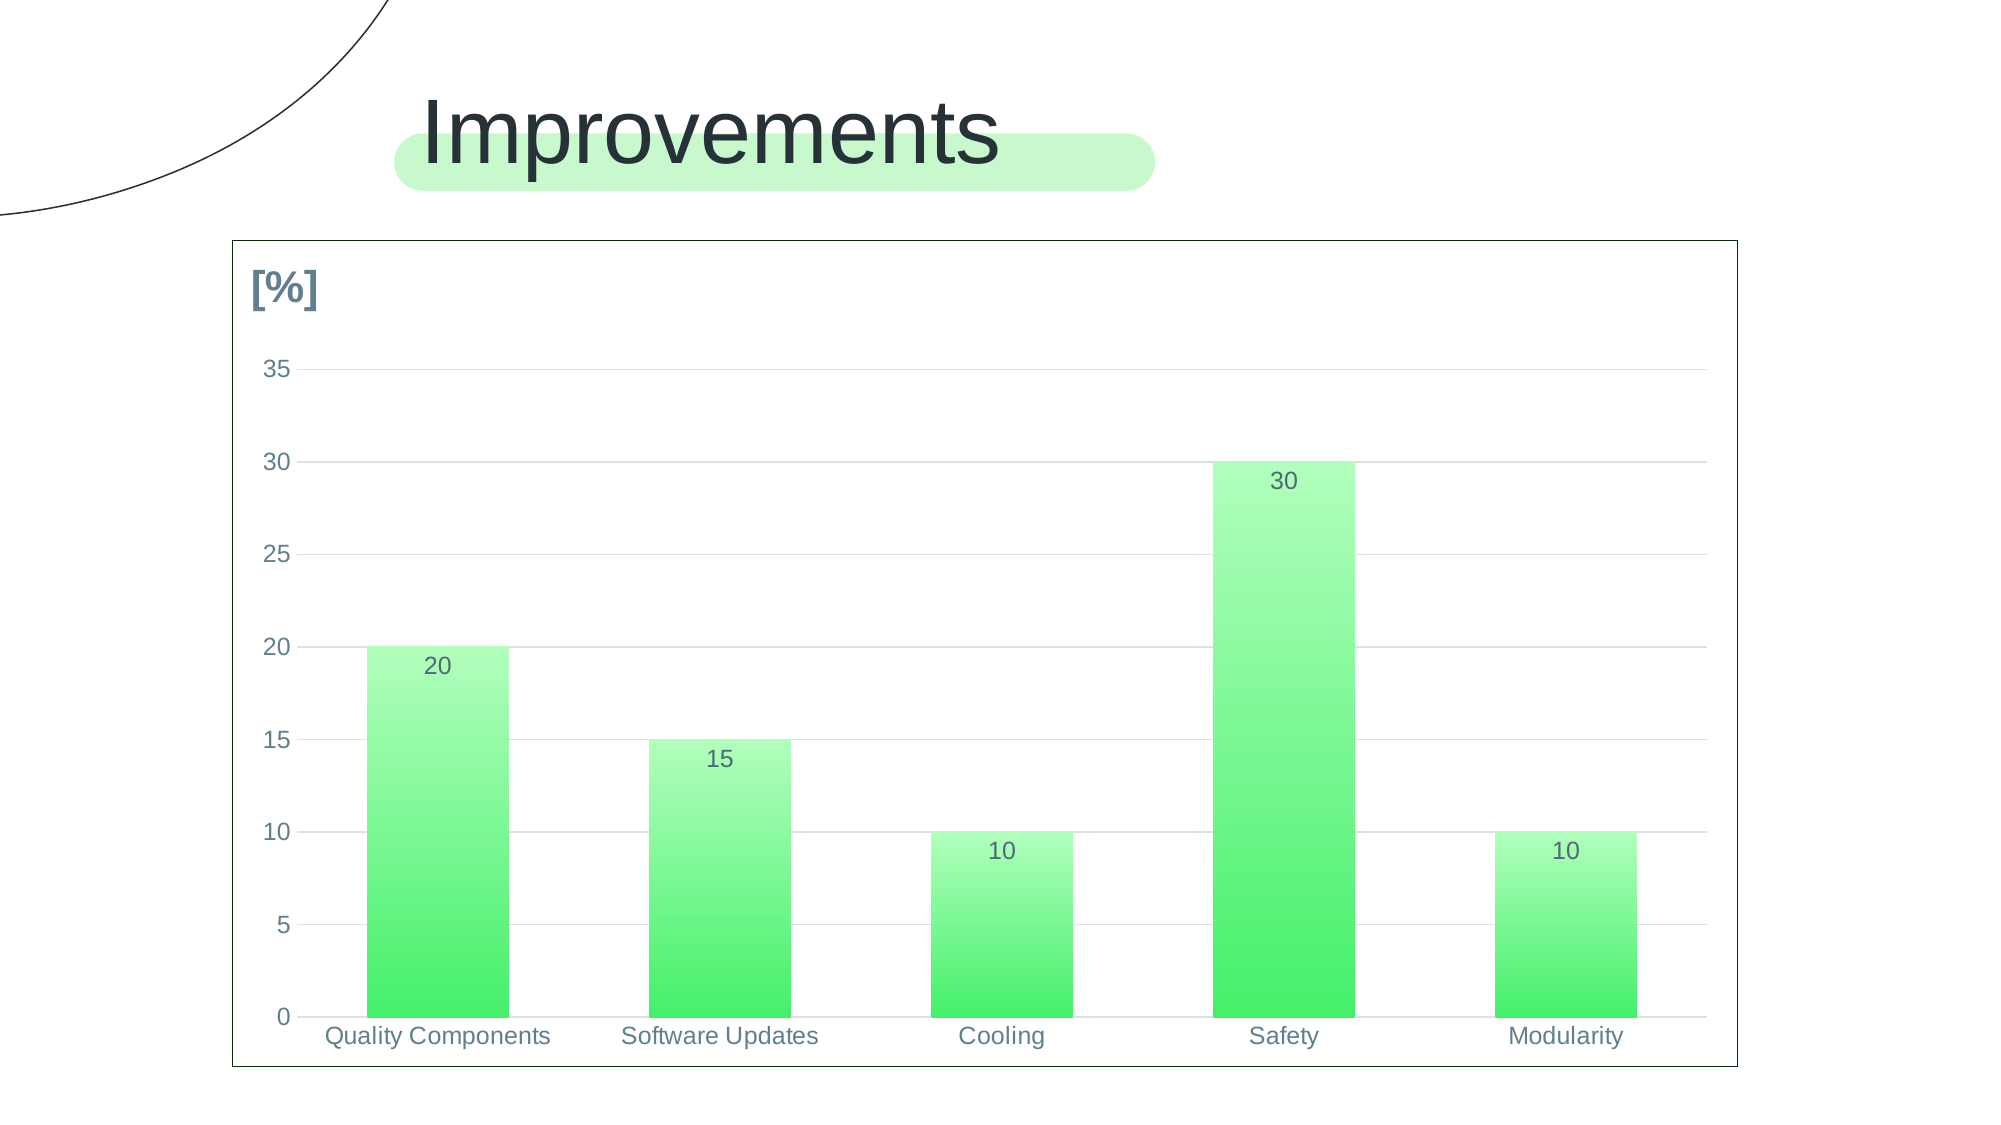

Improvements

### Chart:

| Category | [%] |
|---|---|
| Quality Components | 20.0 |
| Software Updates | 15.0 |
| Cooling | 10.0 |
| Safety | 30.0 |
| Modularity | 10.0 |